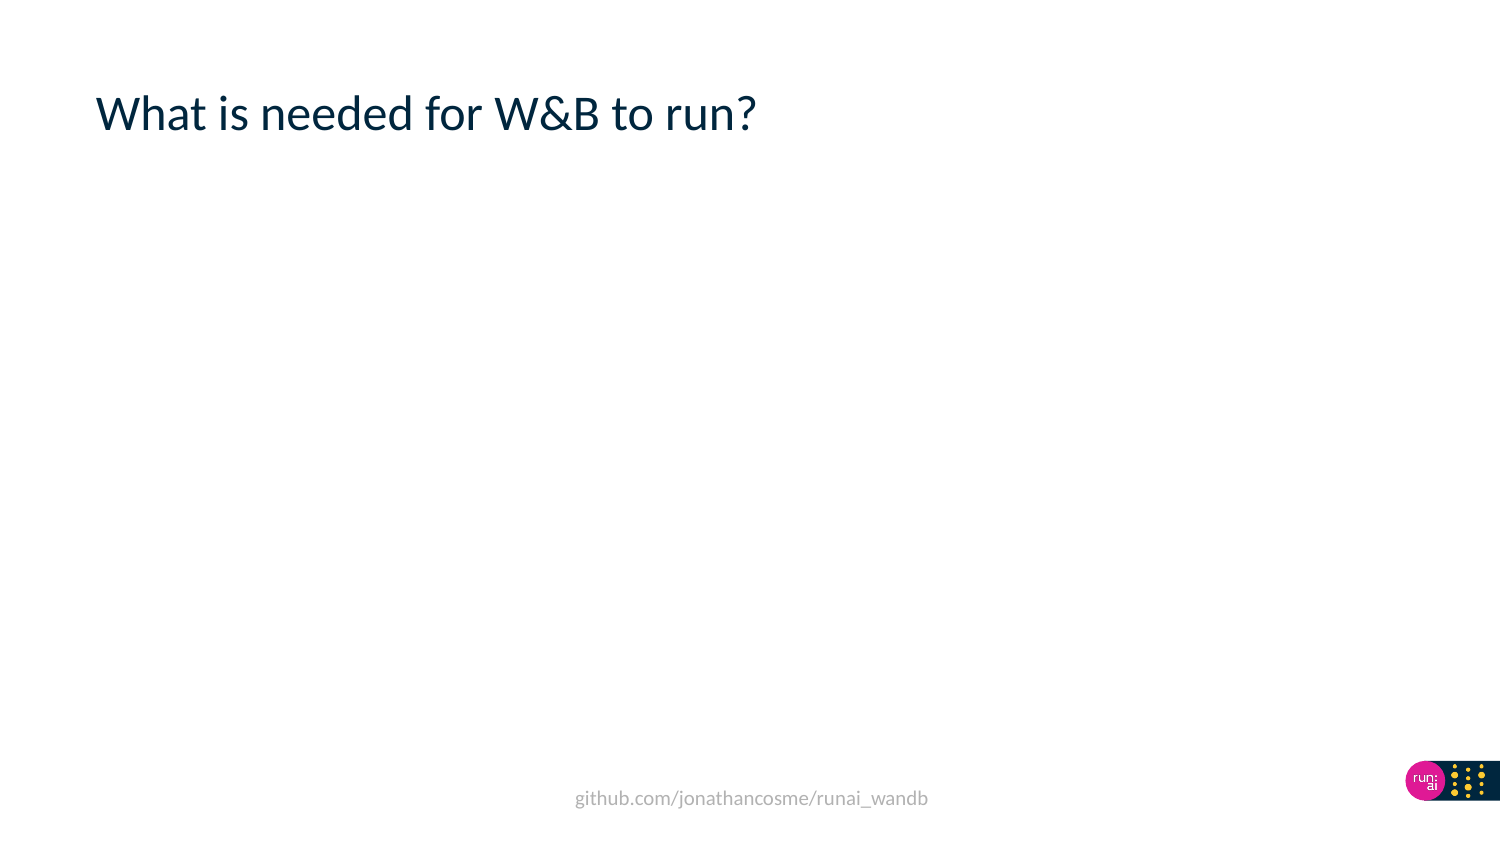

# What is needed for W&B to run?